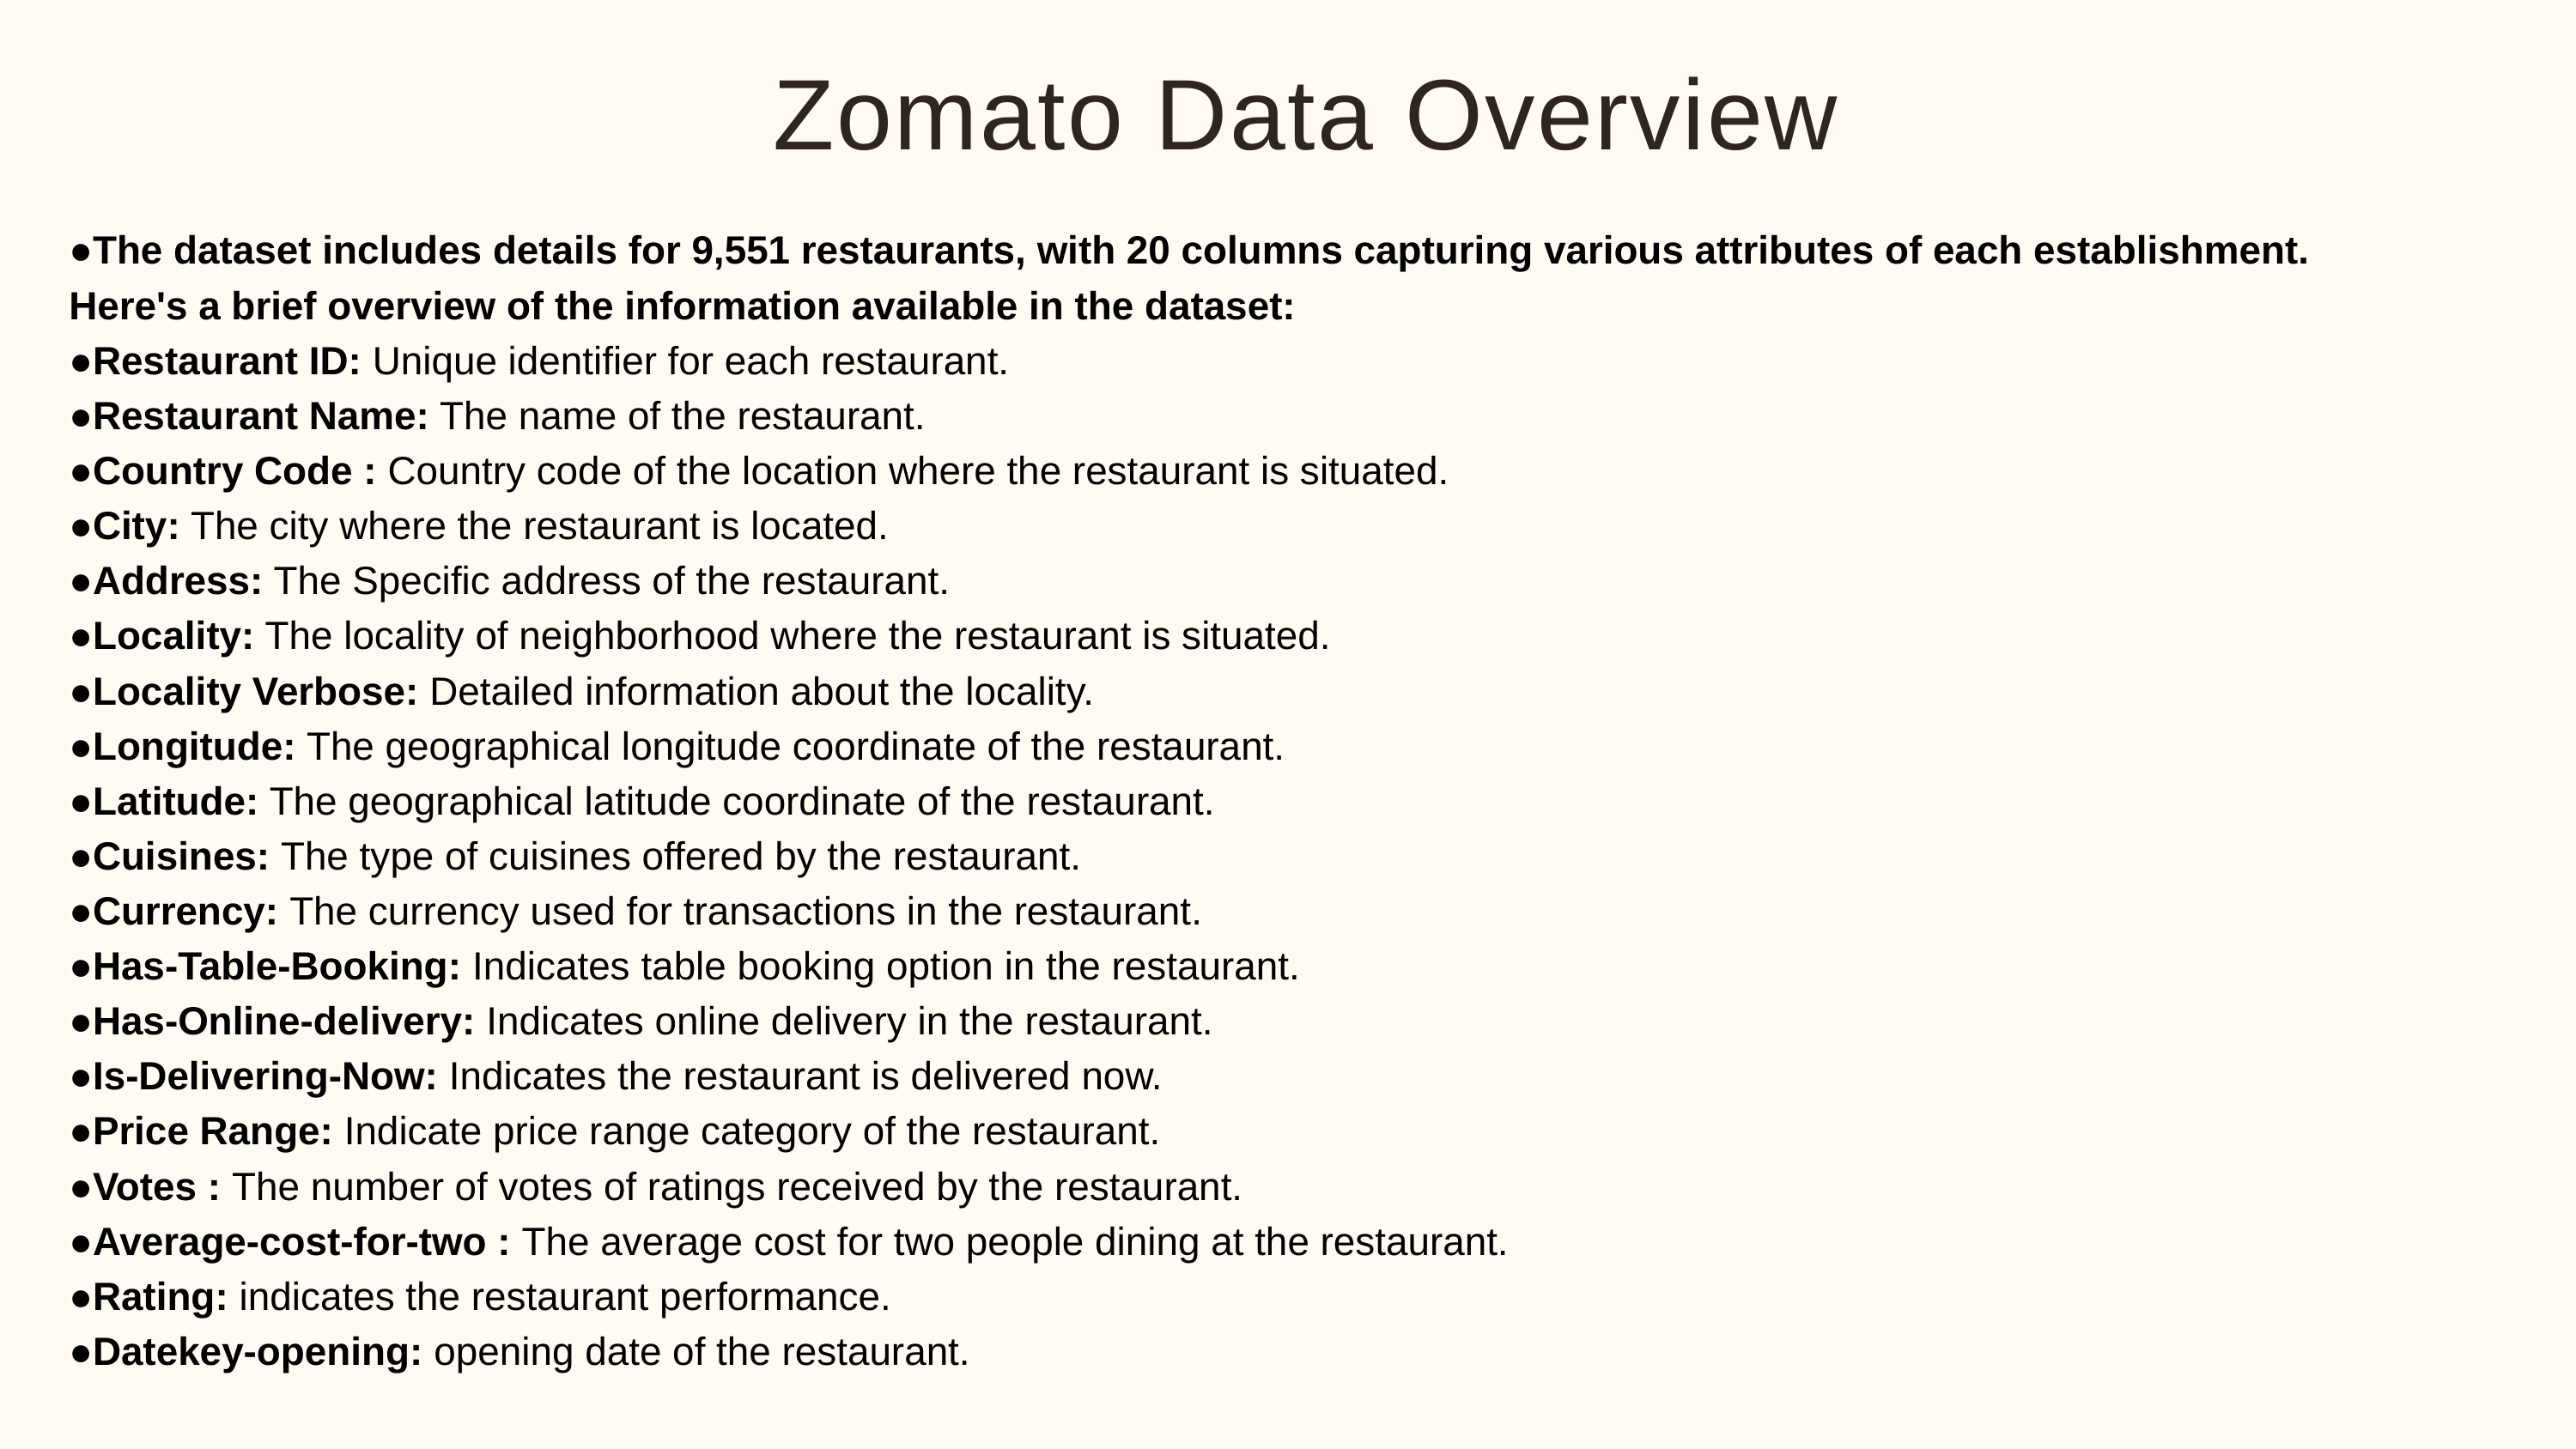

Zomato Data Overview

●The dataset includes details for 9,551 restaurants, with 20 columns capturing various attributes of each establishment. Here's a brief overview of the information available in the dataset:
●Restaurant ID: Unique identifier for each restaurant.
●Restaurant Name: The name of the restaurant.
●Country Code : Country code of the location where the restaurant is situated.
●City: The city where the restaurant is located.
●Address: The Specific address of the restaurant.
●Locality: The locality of neighborhood where the restaurant is situated.
●Locality Verbose: Detailed information about the locality.
●Longitude: The geographical longitude coordinate of the restaurant.
●Latitude: The geographical latitude coordinate of the restaurant.
●Cuisines: The type of cuisines offered by the restaurant.
●Currency: The currency used for transactions in the restaurant.
●Has-Table-Booking: Indicates table booking option in the restaurant.
●Has-Online-delivery: Indicates online delivery in the restaurant.
●Is-Delivering-Now: Indicates the restaurant is delivered now.
●Price Range: Indicate price range category of the restaurant.
●Votes : The number of votes of ratings received by the restaurant.
●Average-cost-for-two : The average cost for two people dining at the restaurant.
●Rating: indicates the restaurant performance.
●Datekey-opening: opening date of the restaurant.